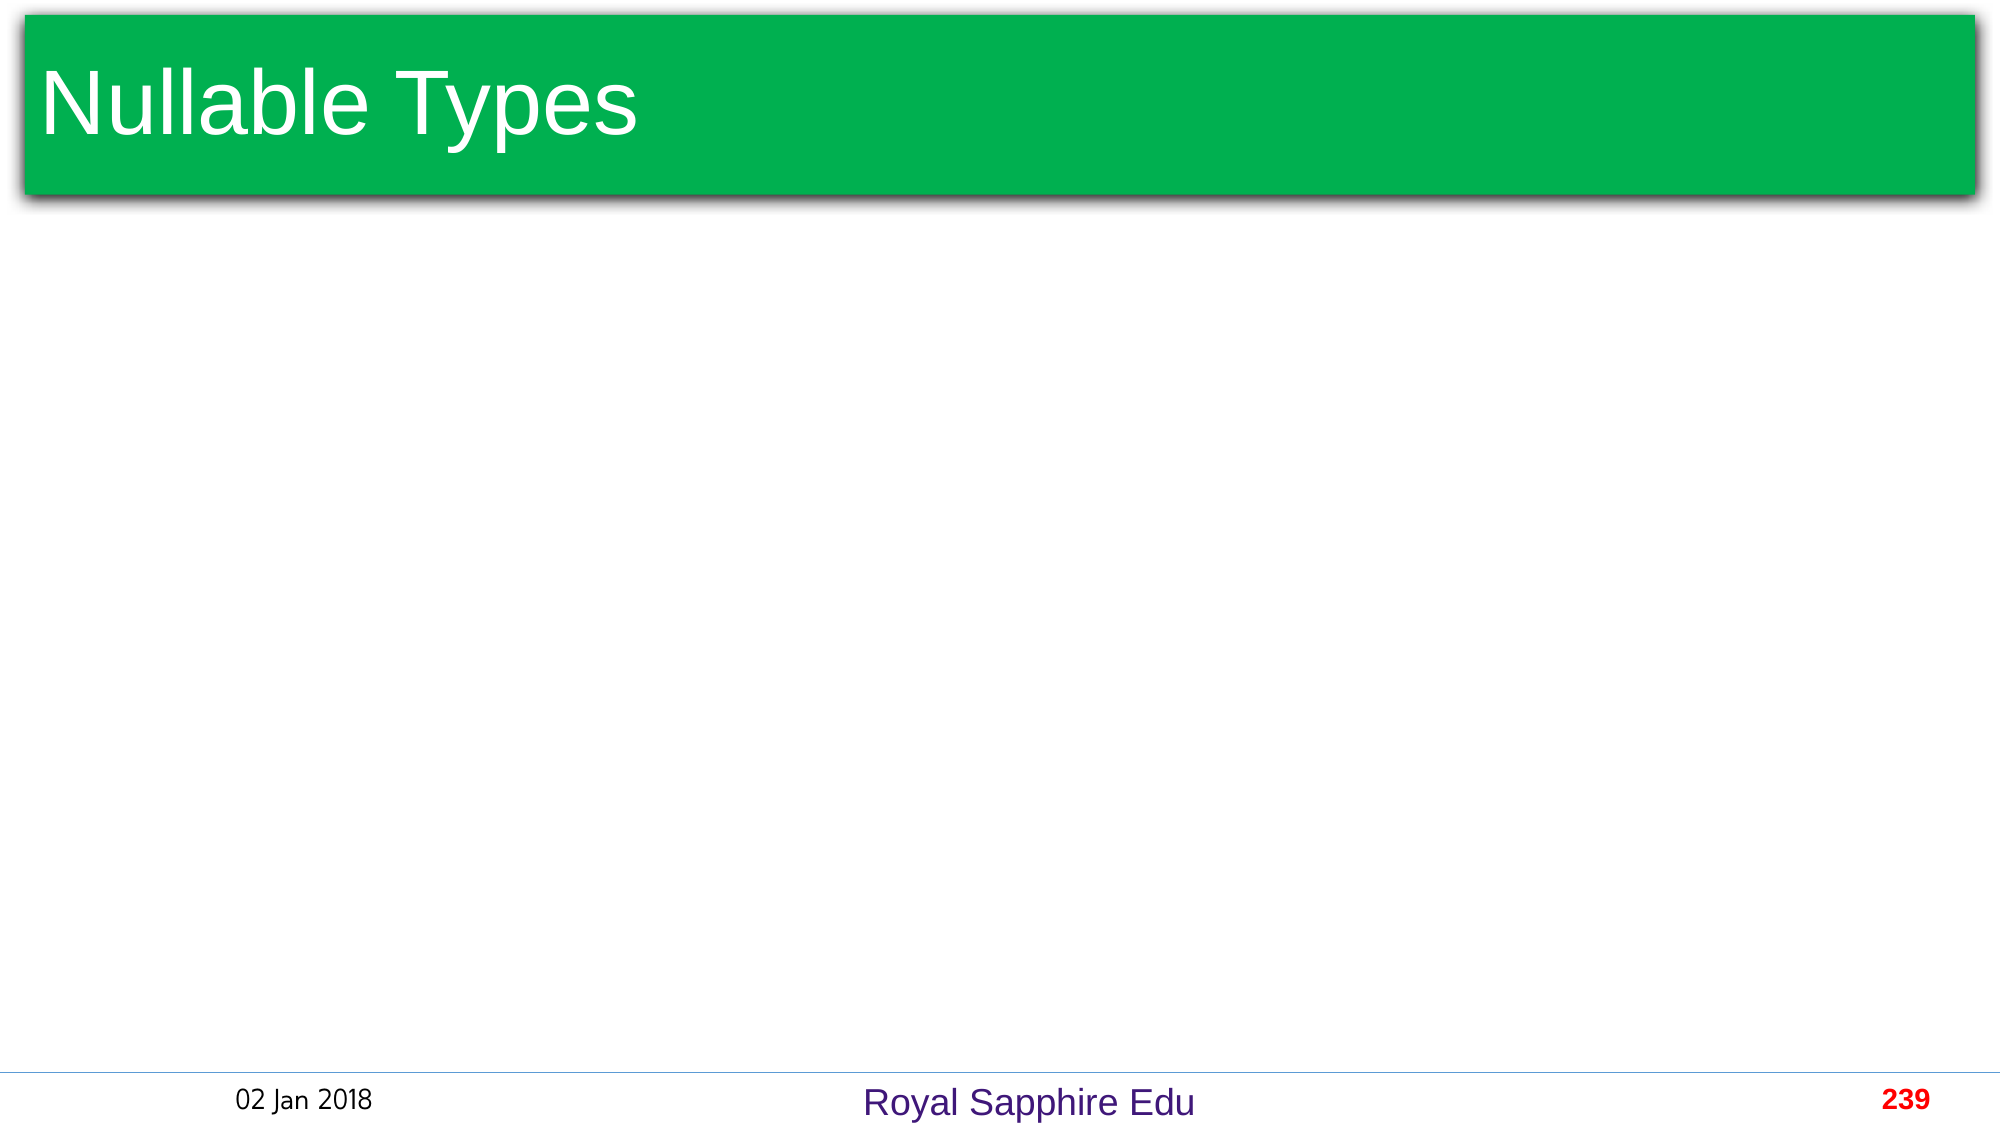

# Nullable Types

02 Jan 2018
239